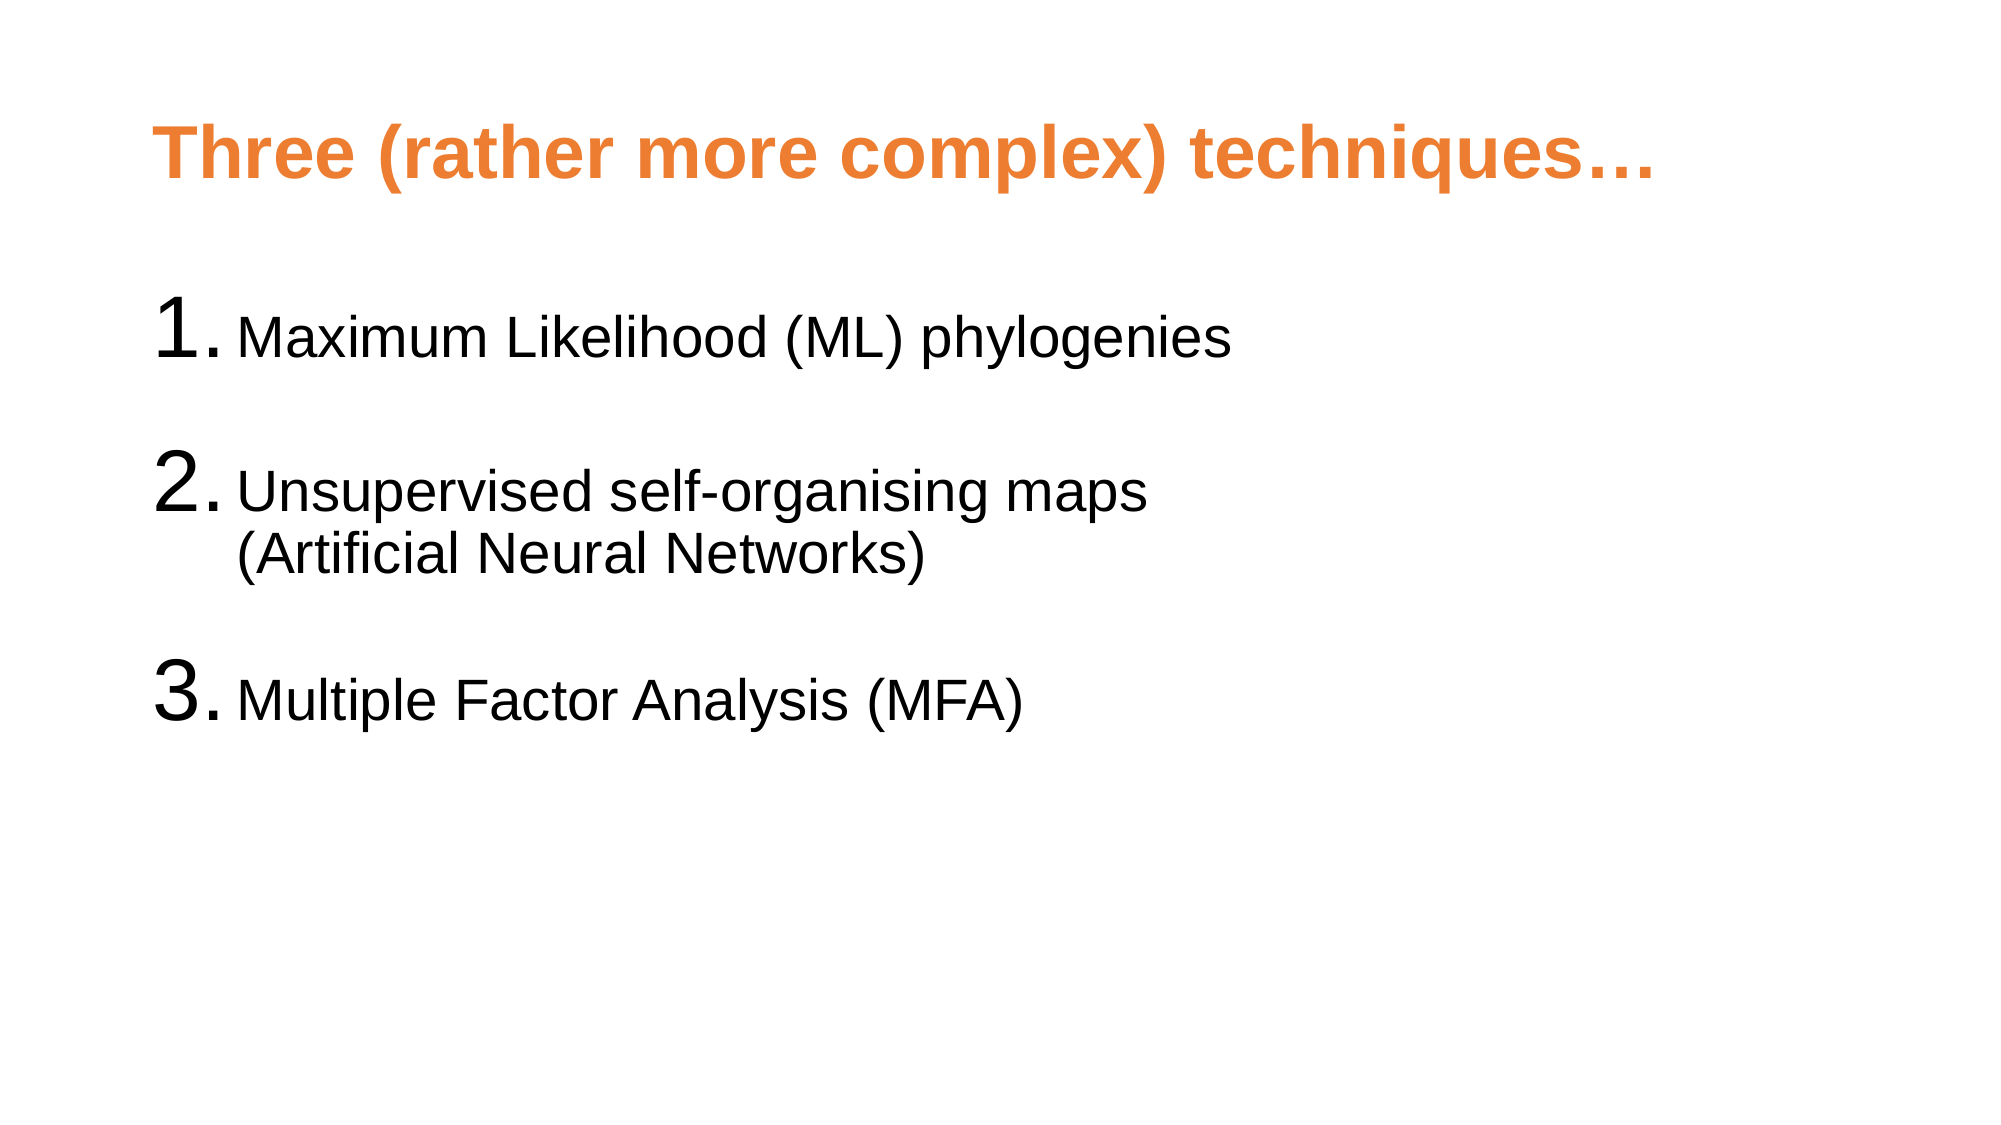

# Three (rather more complex) techniques…
Maximum Likelihood (ML) phylogenies
Unsupervised self-organising maps
(Artificial Neural Networks)
Multiple Factor Analysis (MFA)